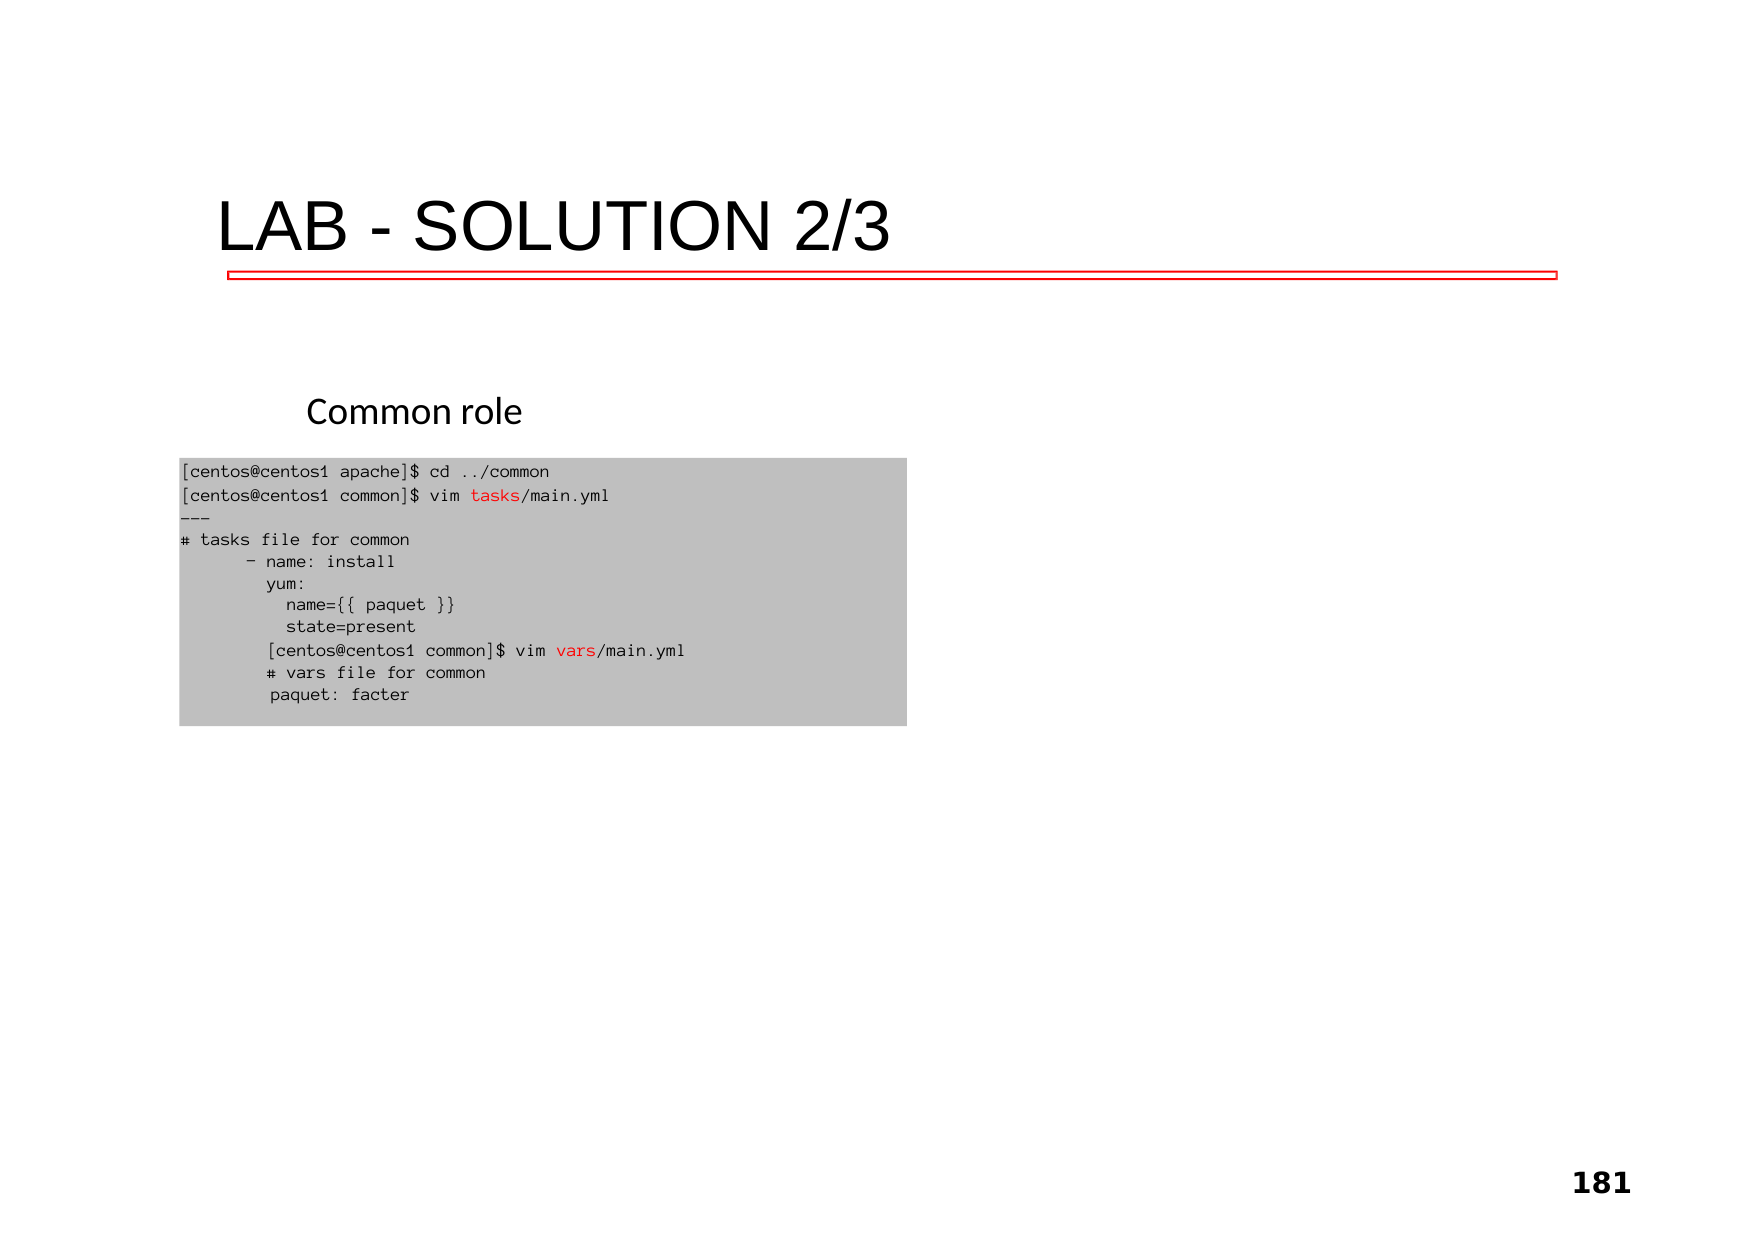

# LAB - SOLUTION 2/3
Common role
[centos@centos1 apache]$ cd ../common
[centos@centos1 common]$ vim tasks/main.yml
---
# tasks file for common
name: install
yum:
  name={{ paquet }}
  state=present
[centos@centos1 common]$ vim vars/main.yml
# vars file for common
         paquet: facter

181 Ansible Workshop
181